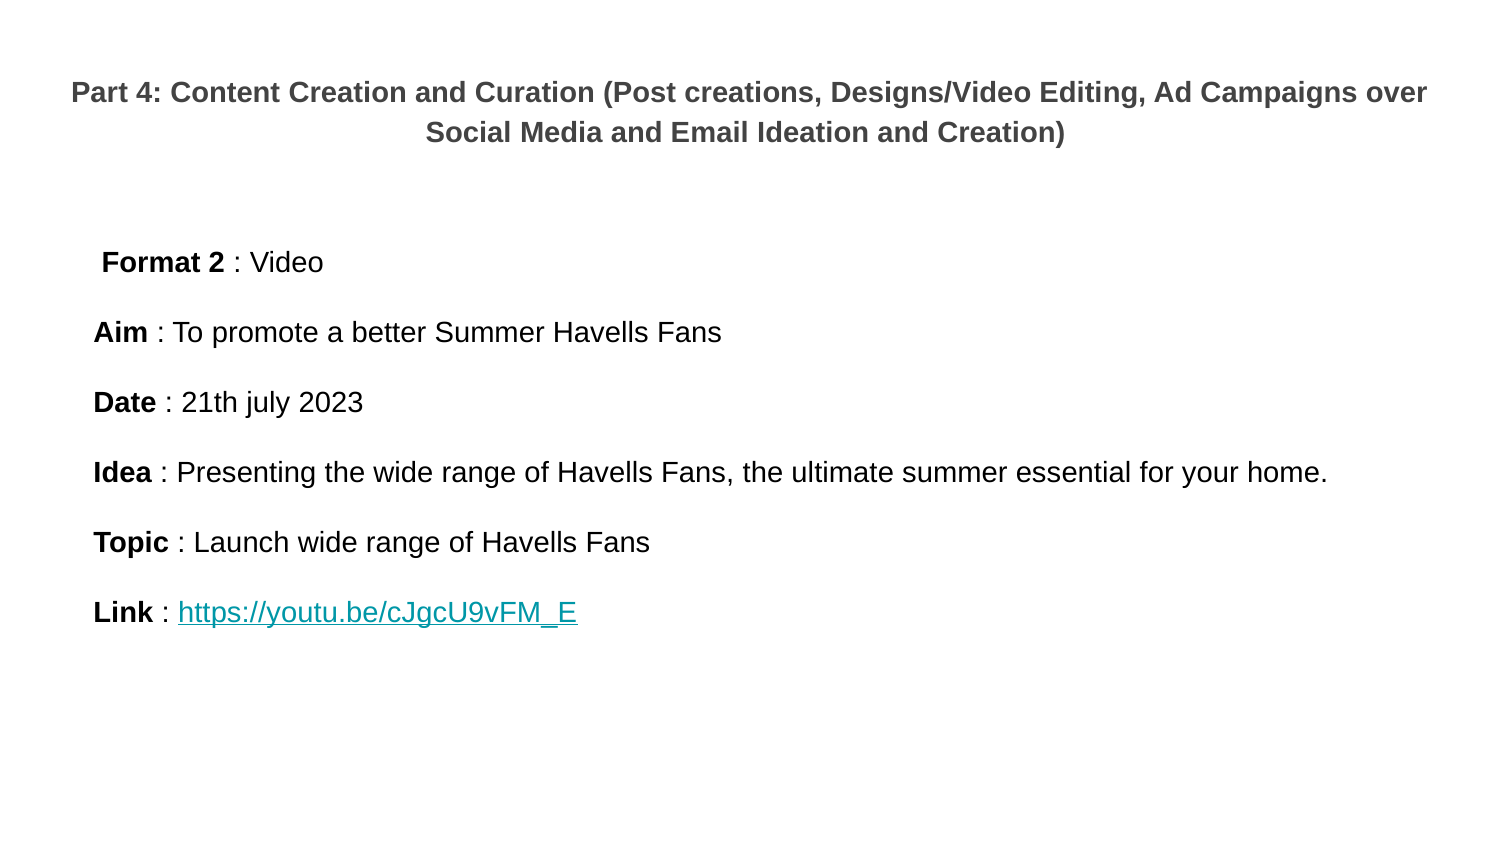

Part 4: Content Creation and Curation (Post creations, Designs/Video Editing, Ad Campaigns over Social Media and Email Ideation and Creation)
 Format 2 : Video

Aim : To promote a better Summer Havells Fans

Date : 21th july 2023

Idea : Presenting the wide range of Havells Fans, the ultimate summer essential for your home.

Topic : Launch wide range of Havells Fans

Link : https://youtu.be/cJgcU9vFM_E